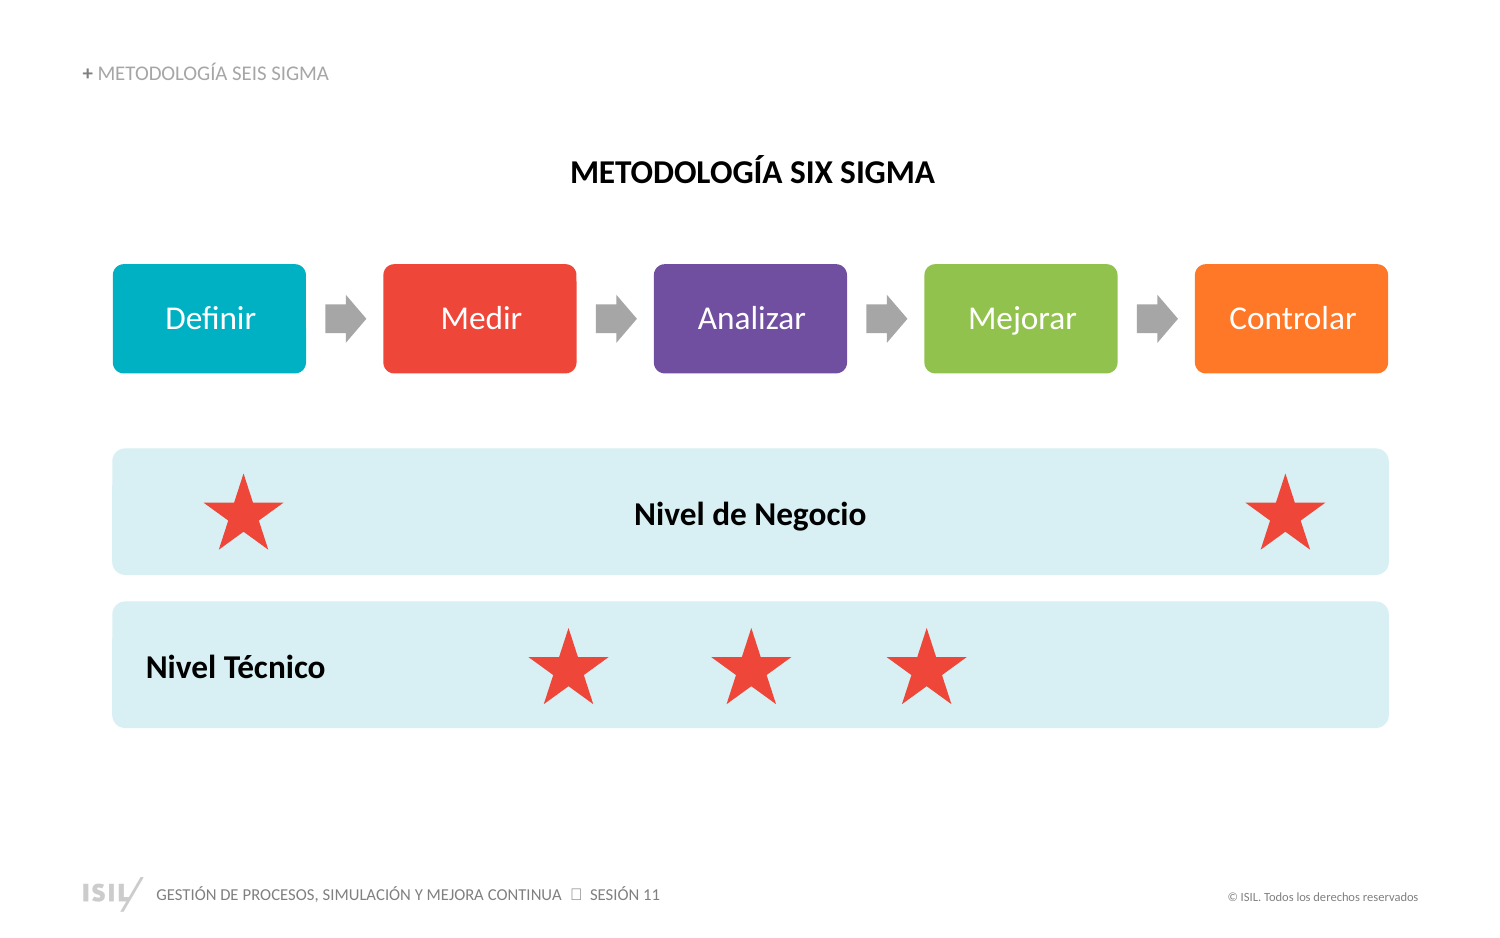

+ METODOLOGÍA SEIS SIGMA
METODOLOGÍA SIX SIGMA
Definir

Medir

Analizar

Mejorar

Controlar
Nivel de Negocio

Nivel Técnico